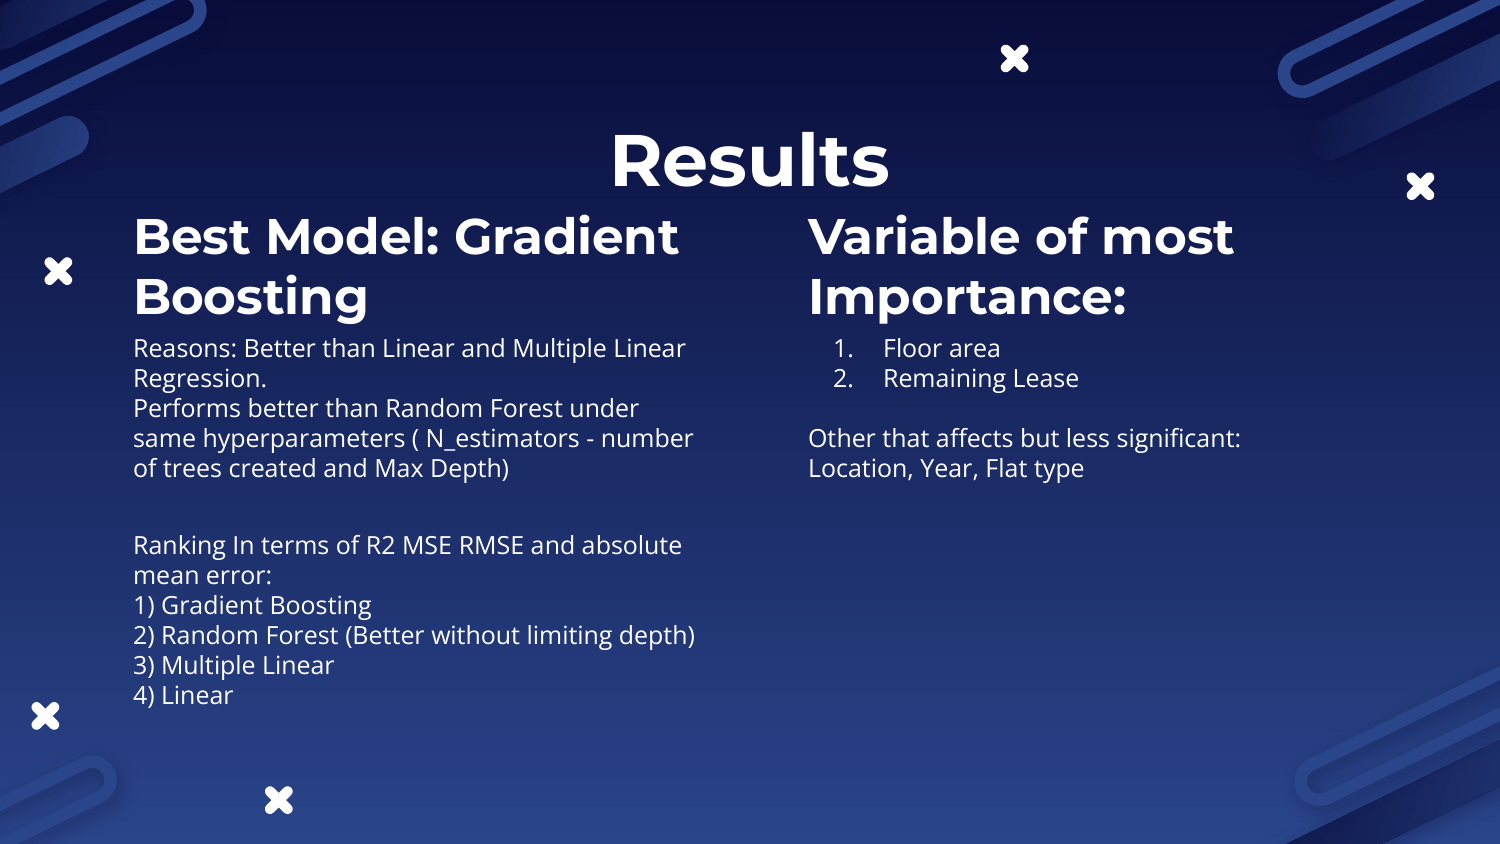

# Results
Best Model: Gradient Boosting
Variable of most Importance:
Reasons: Better than Linear and Multiple Linear Regression.
Performs better than Random Forest under same hyperparameters ( N_estimators - number of trees created and Max Depth)
Floor area
Remaining Lease

Other that affects but less significant:
Location, Year, Flat type
Ranking In terms of R2 MSE RMSE and absolute mean error:
1) Gradient Boosting
2) Random Forest (Better without limiting depth)
3) Multiple Linear
4) Linear